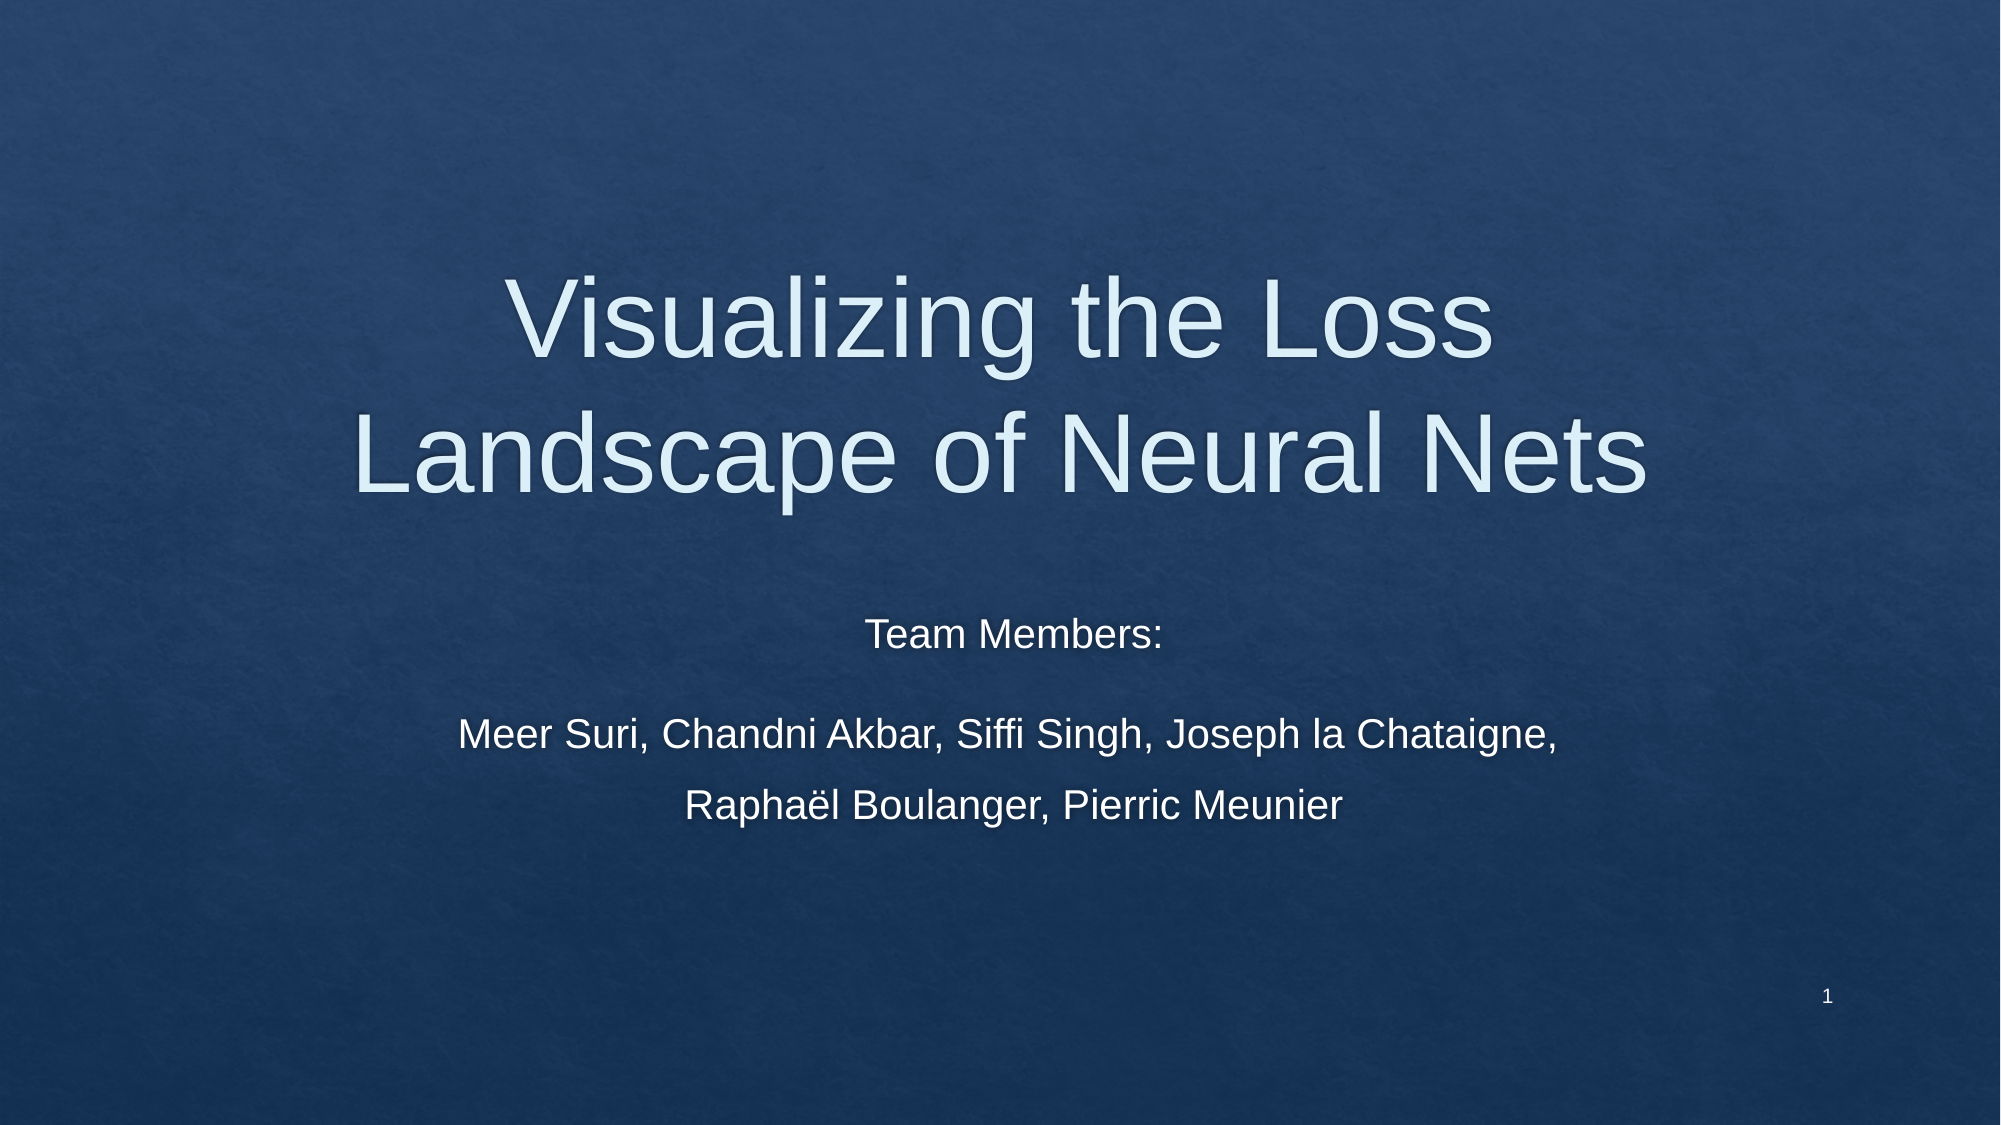

# Visualizing the Loss Landscape of Neural Nets
Team Members:

Meer Suri, Chandni Akbar, Siffi Singh, Joseph la Chataigne,
Raphaël Boulanger, Pierric Meunier
1